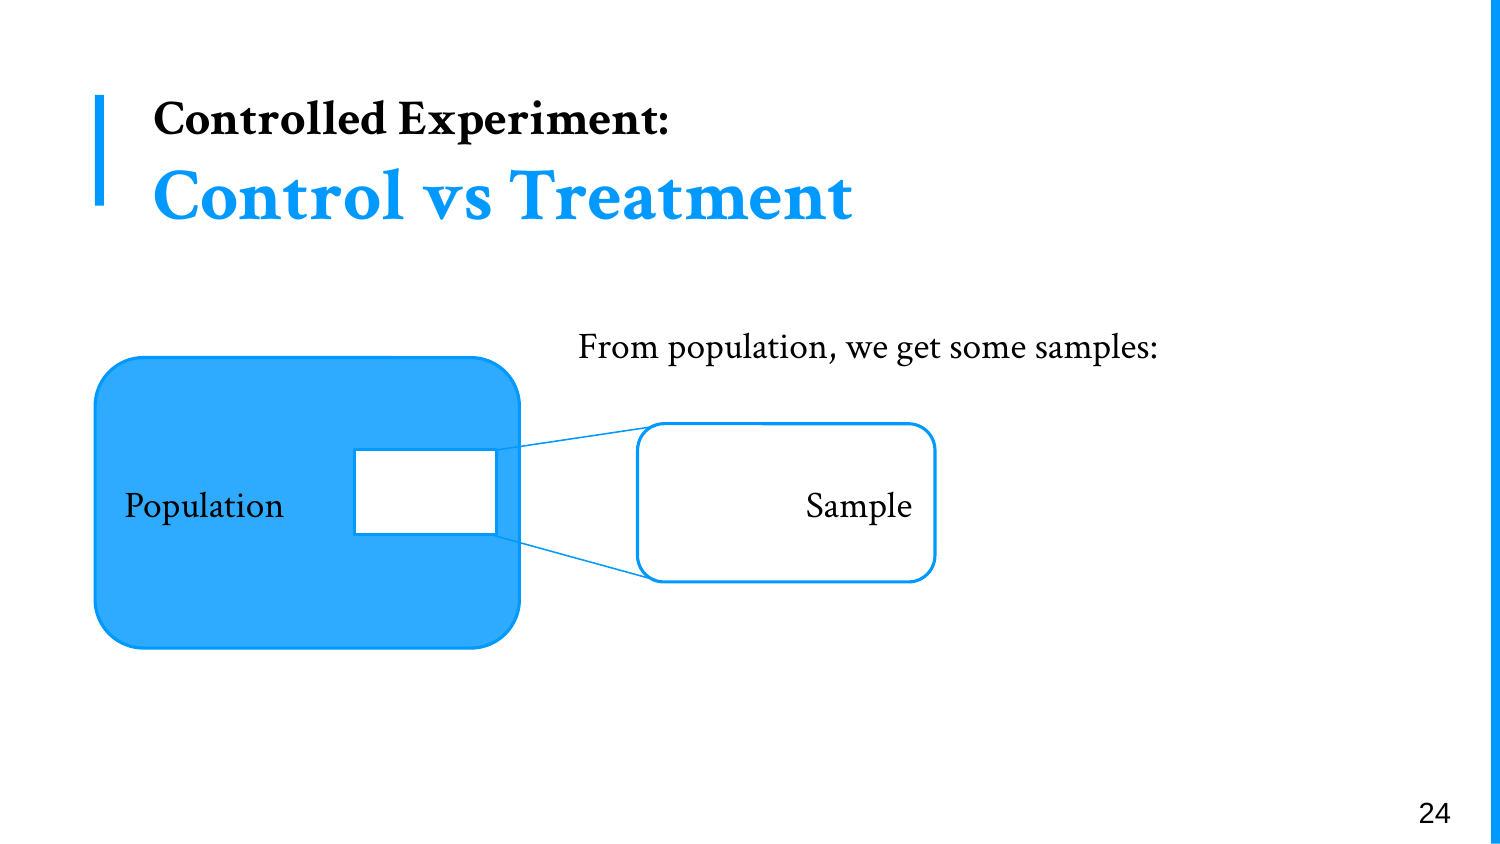

# Controlled Experiment:
Control vs Treatment

From population, we get some samples:
Population
Sample

24